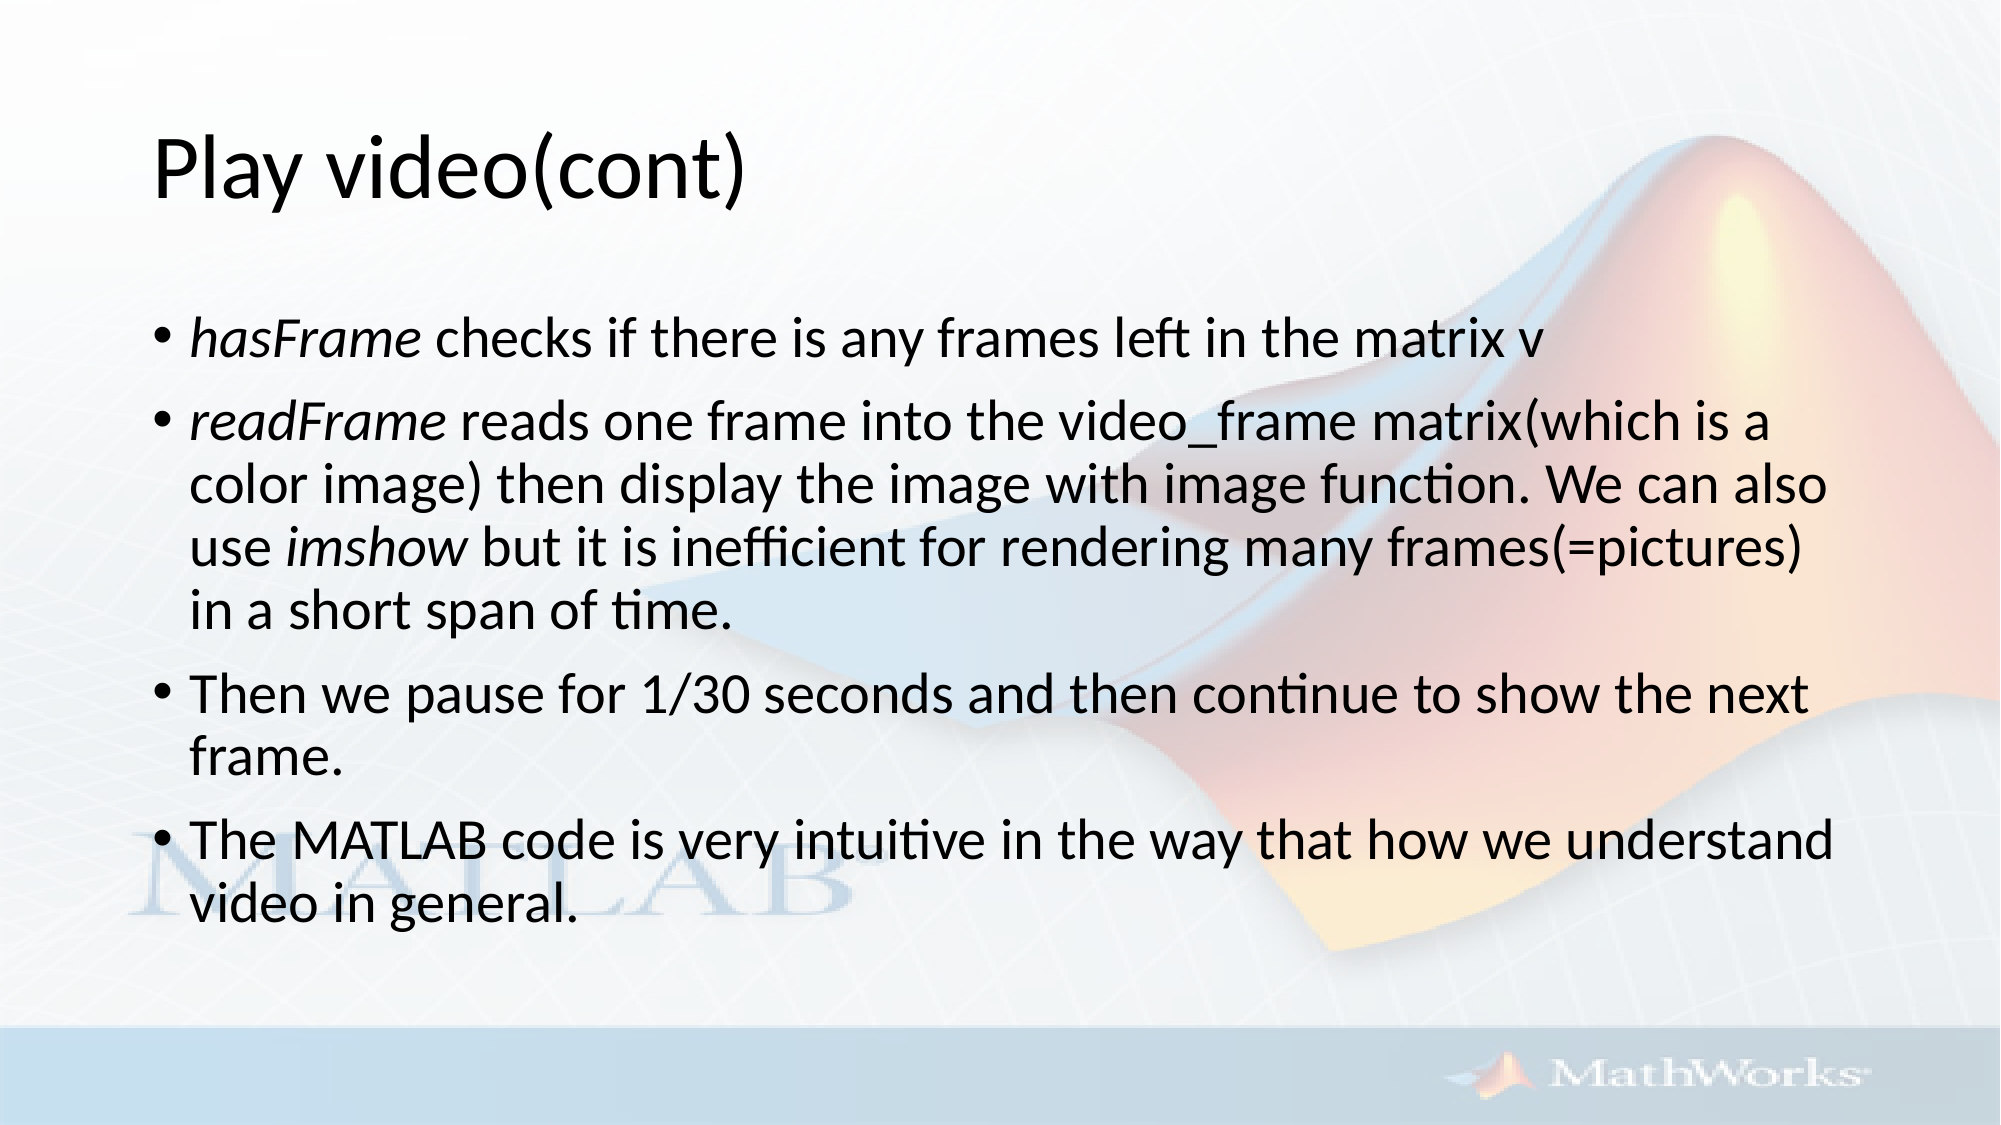

# Play video(cont)
hasFrame checks if there is any frames left in the matrix v
readFrame reads one frame into the video_frame matrix(which is a color image) then display the image with image function. We can also use imshow but it is inefficient for rendering many frames(=pictures) in a short span of time.
Then we pause for 1/30 seconds and then continue to show the next frame.
The MATLAB code is very intuitive in the way that how we understand video in general.